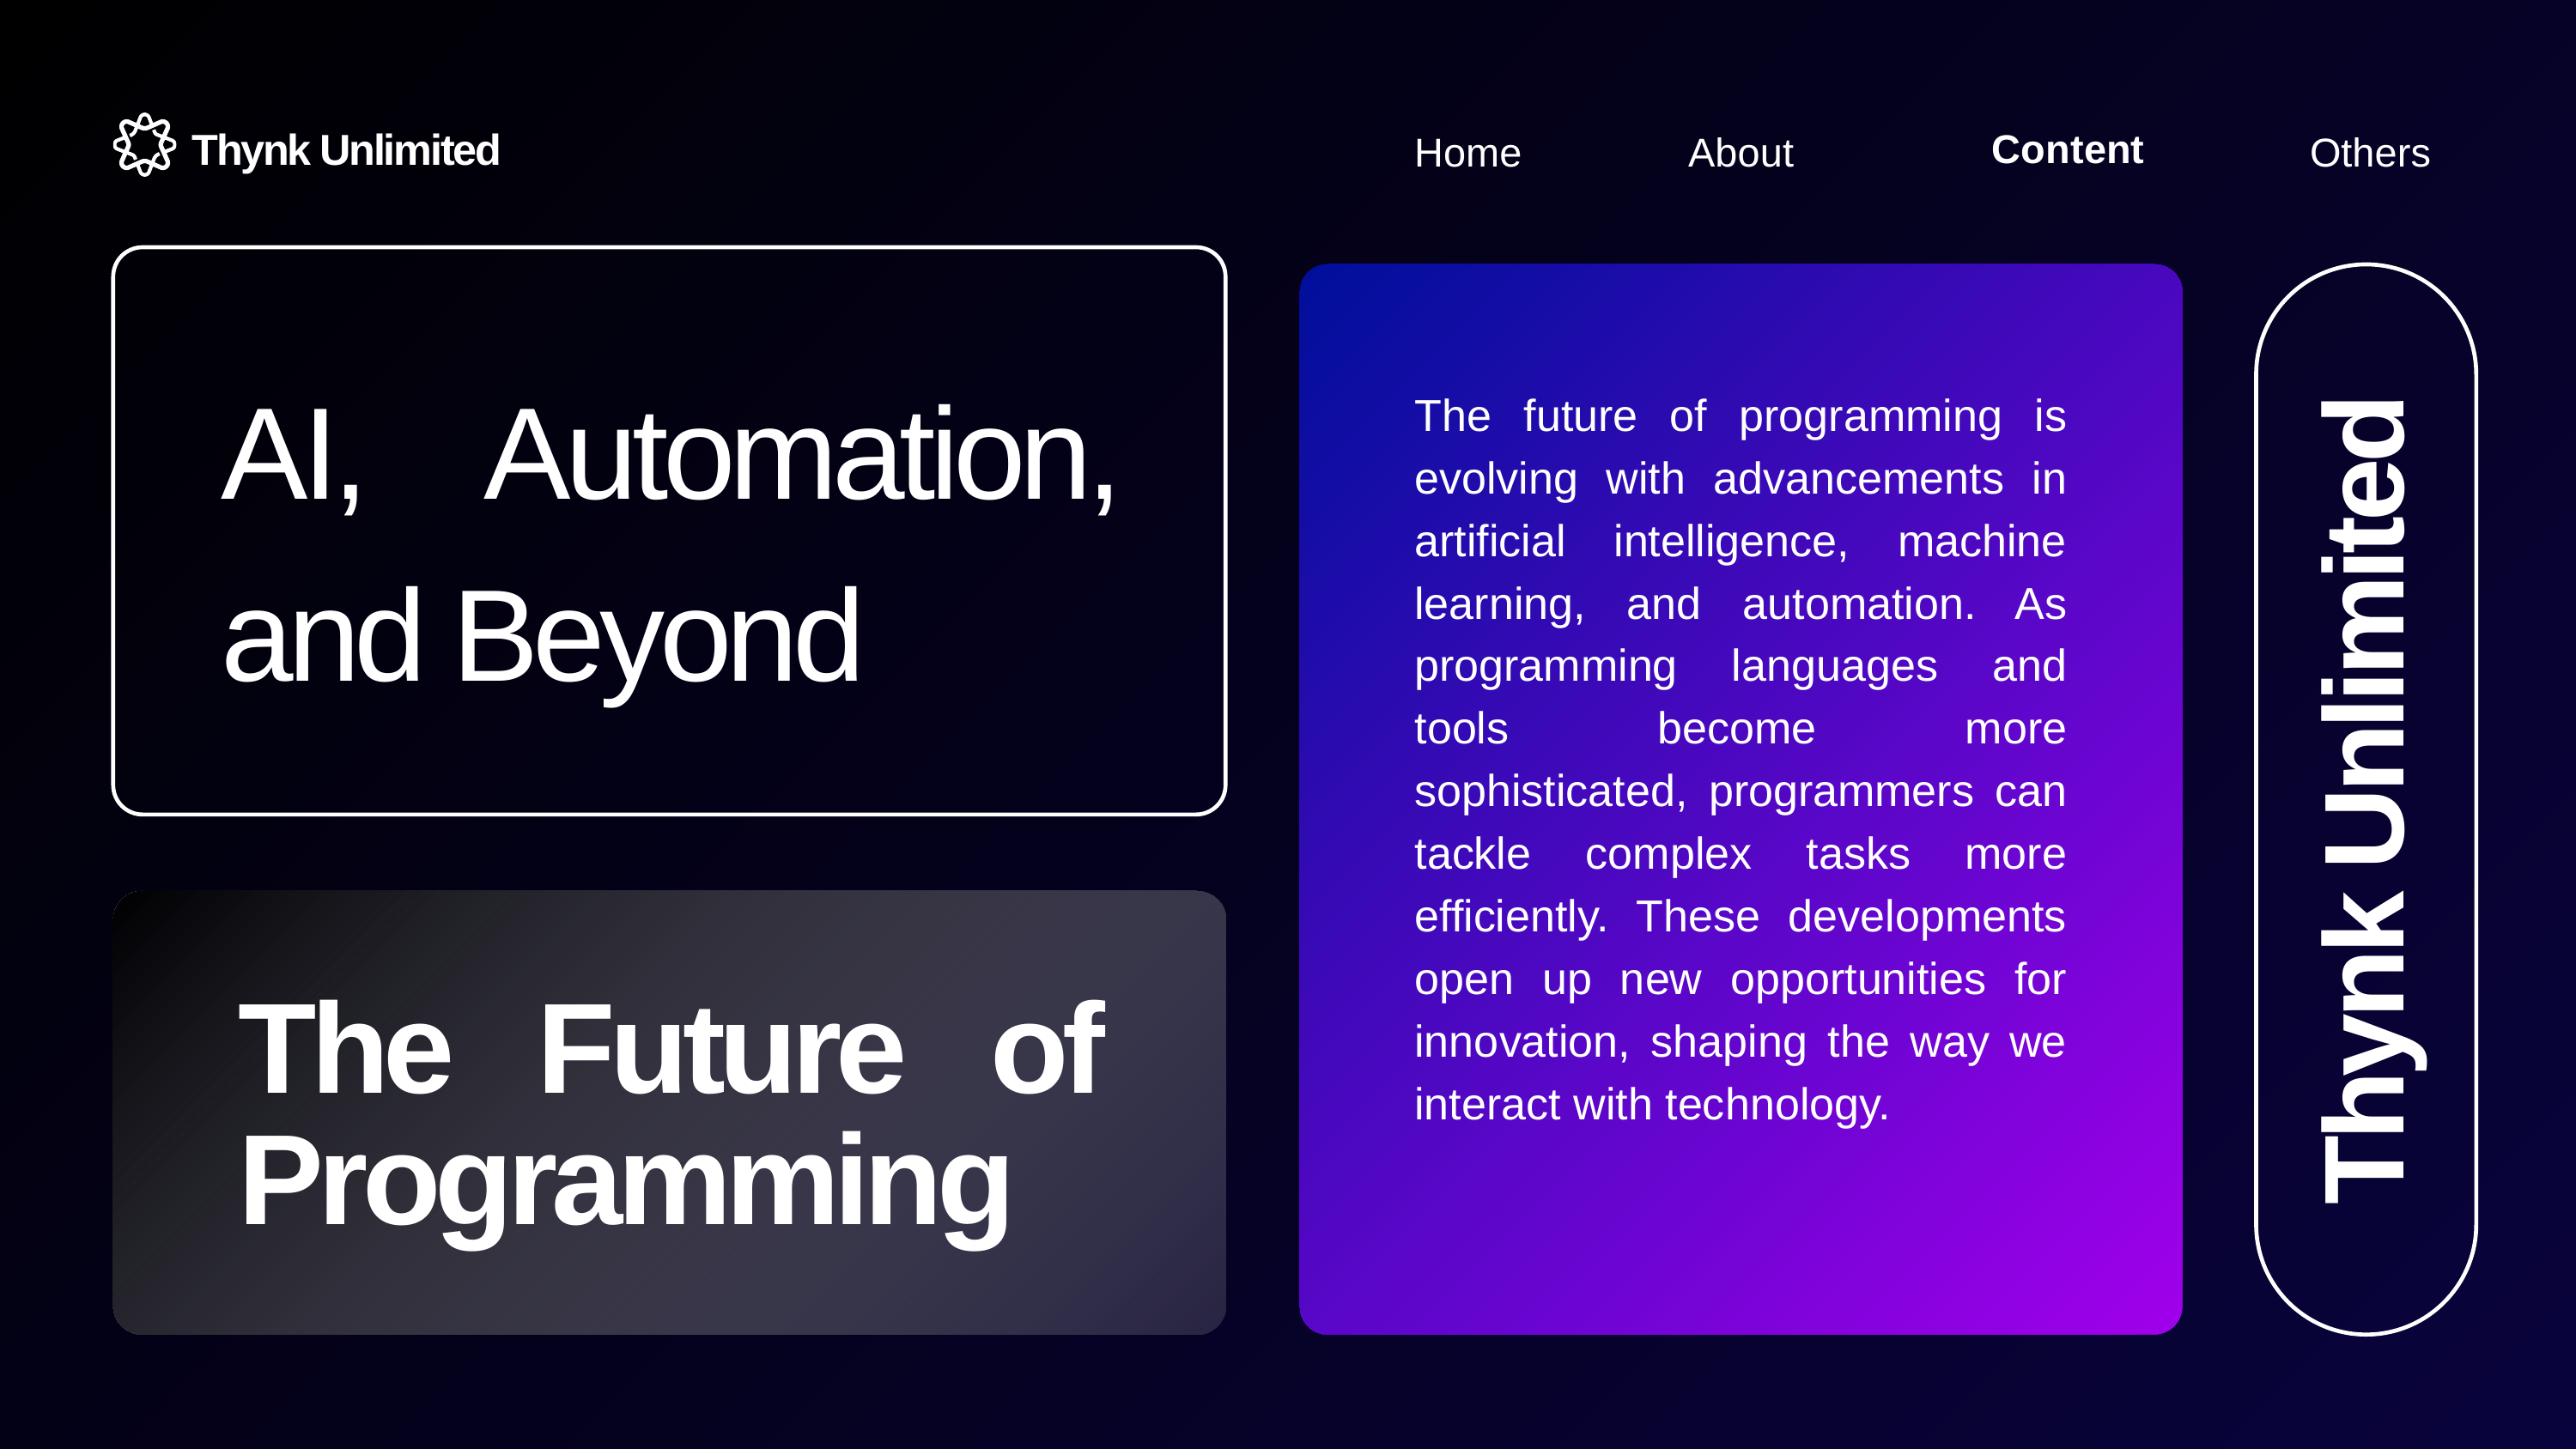

Thynk Unlimited
Content
Home
Others
About

AI, Automation, and Beyond
The future of programming is evolving with advancements in artificial intelligence, machine learning, and automation. As programming languages and tools become more sophisticated, programmers can tackle complex tasks more efficiently. These developments open up new opportunities for innovation, shaping the way we interact with technology.
Thynk Unlimited

The Future of Programming